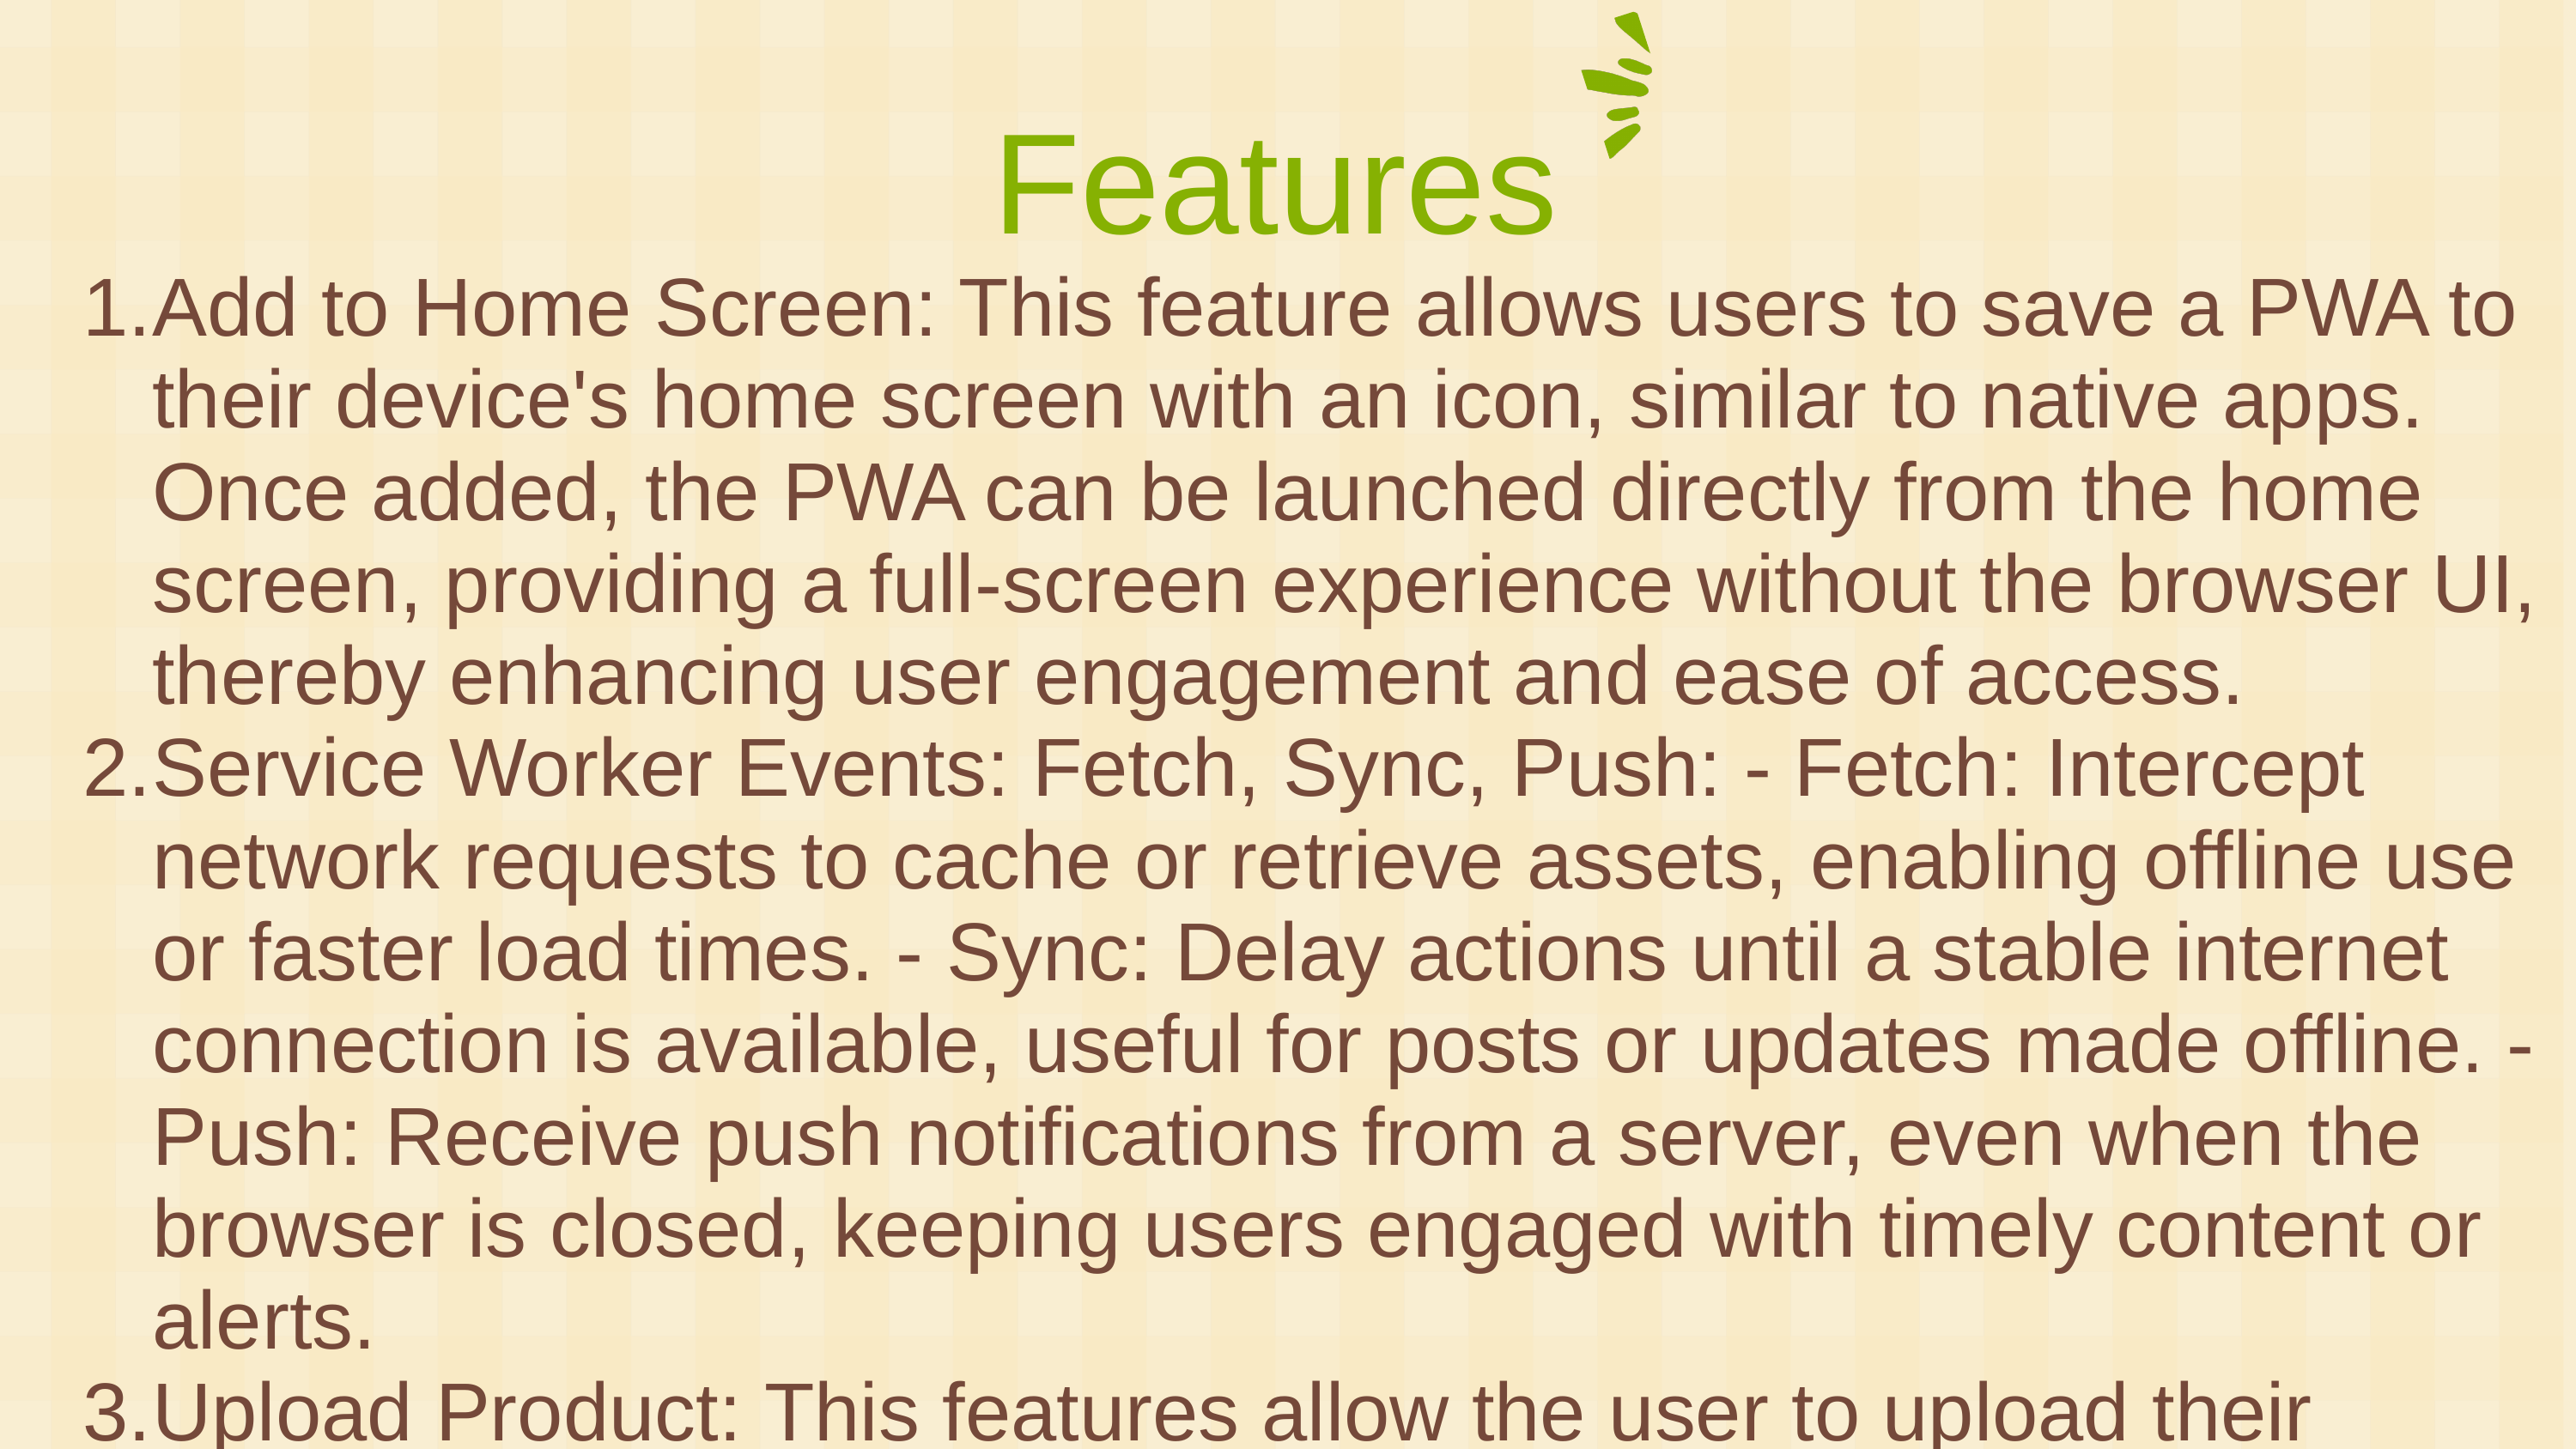

Features
Add to Home Screen: This feature allows users to save a PWA to their device's home screen with an icon, similar to native apps. Once added, the PWA can be launched directly from the home screen, providing a full-screen experience without the browser UI, thereby enhancing user engagement and ease of access.
Service Worker Events: Fetch, Sync, Push: - Fetch: Intercept network requests to cache or retrieve assets, enabling offline use or faster load times. - Sync: Delay actions until a stable internet connection is available, useful for posts or updates made offline. - Push: Receive push notifications from a server, even when the browser is closed, keeping users engaged with timely content or alerts.
Upload Product: This features allow the user to upload their product which they want to sell on the site .
Whatsapp/call seller : Connects with the dealer through whatsapp or phone number to purchase the product.